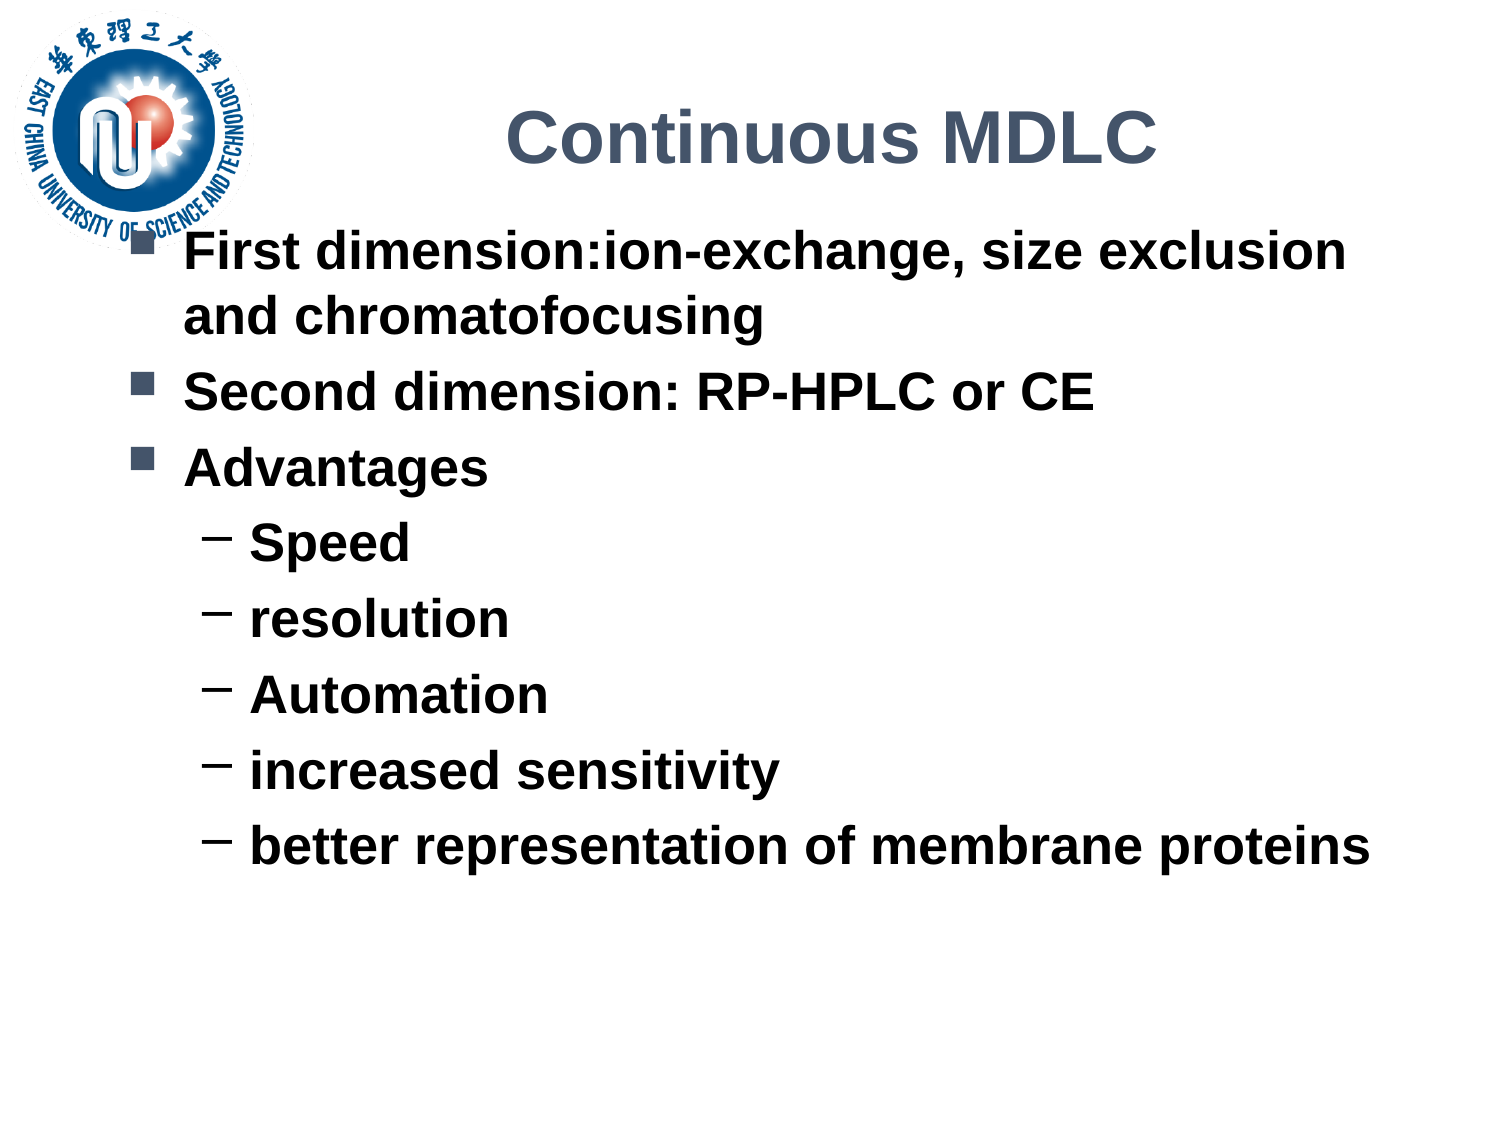

# Continuous MDLC
First dimension:ion-exchange, size exclusion and chromatofocusing
Second dimension: RP-HPLC or CE
Advantages
Speed
resolution
Automation
increased sensitivity
better representation of membrane proteins